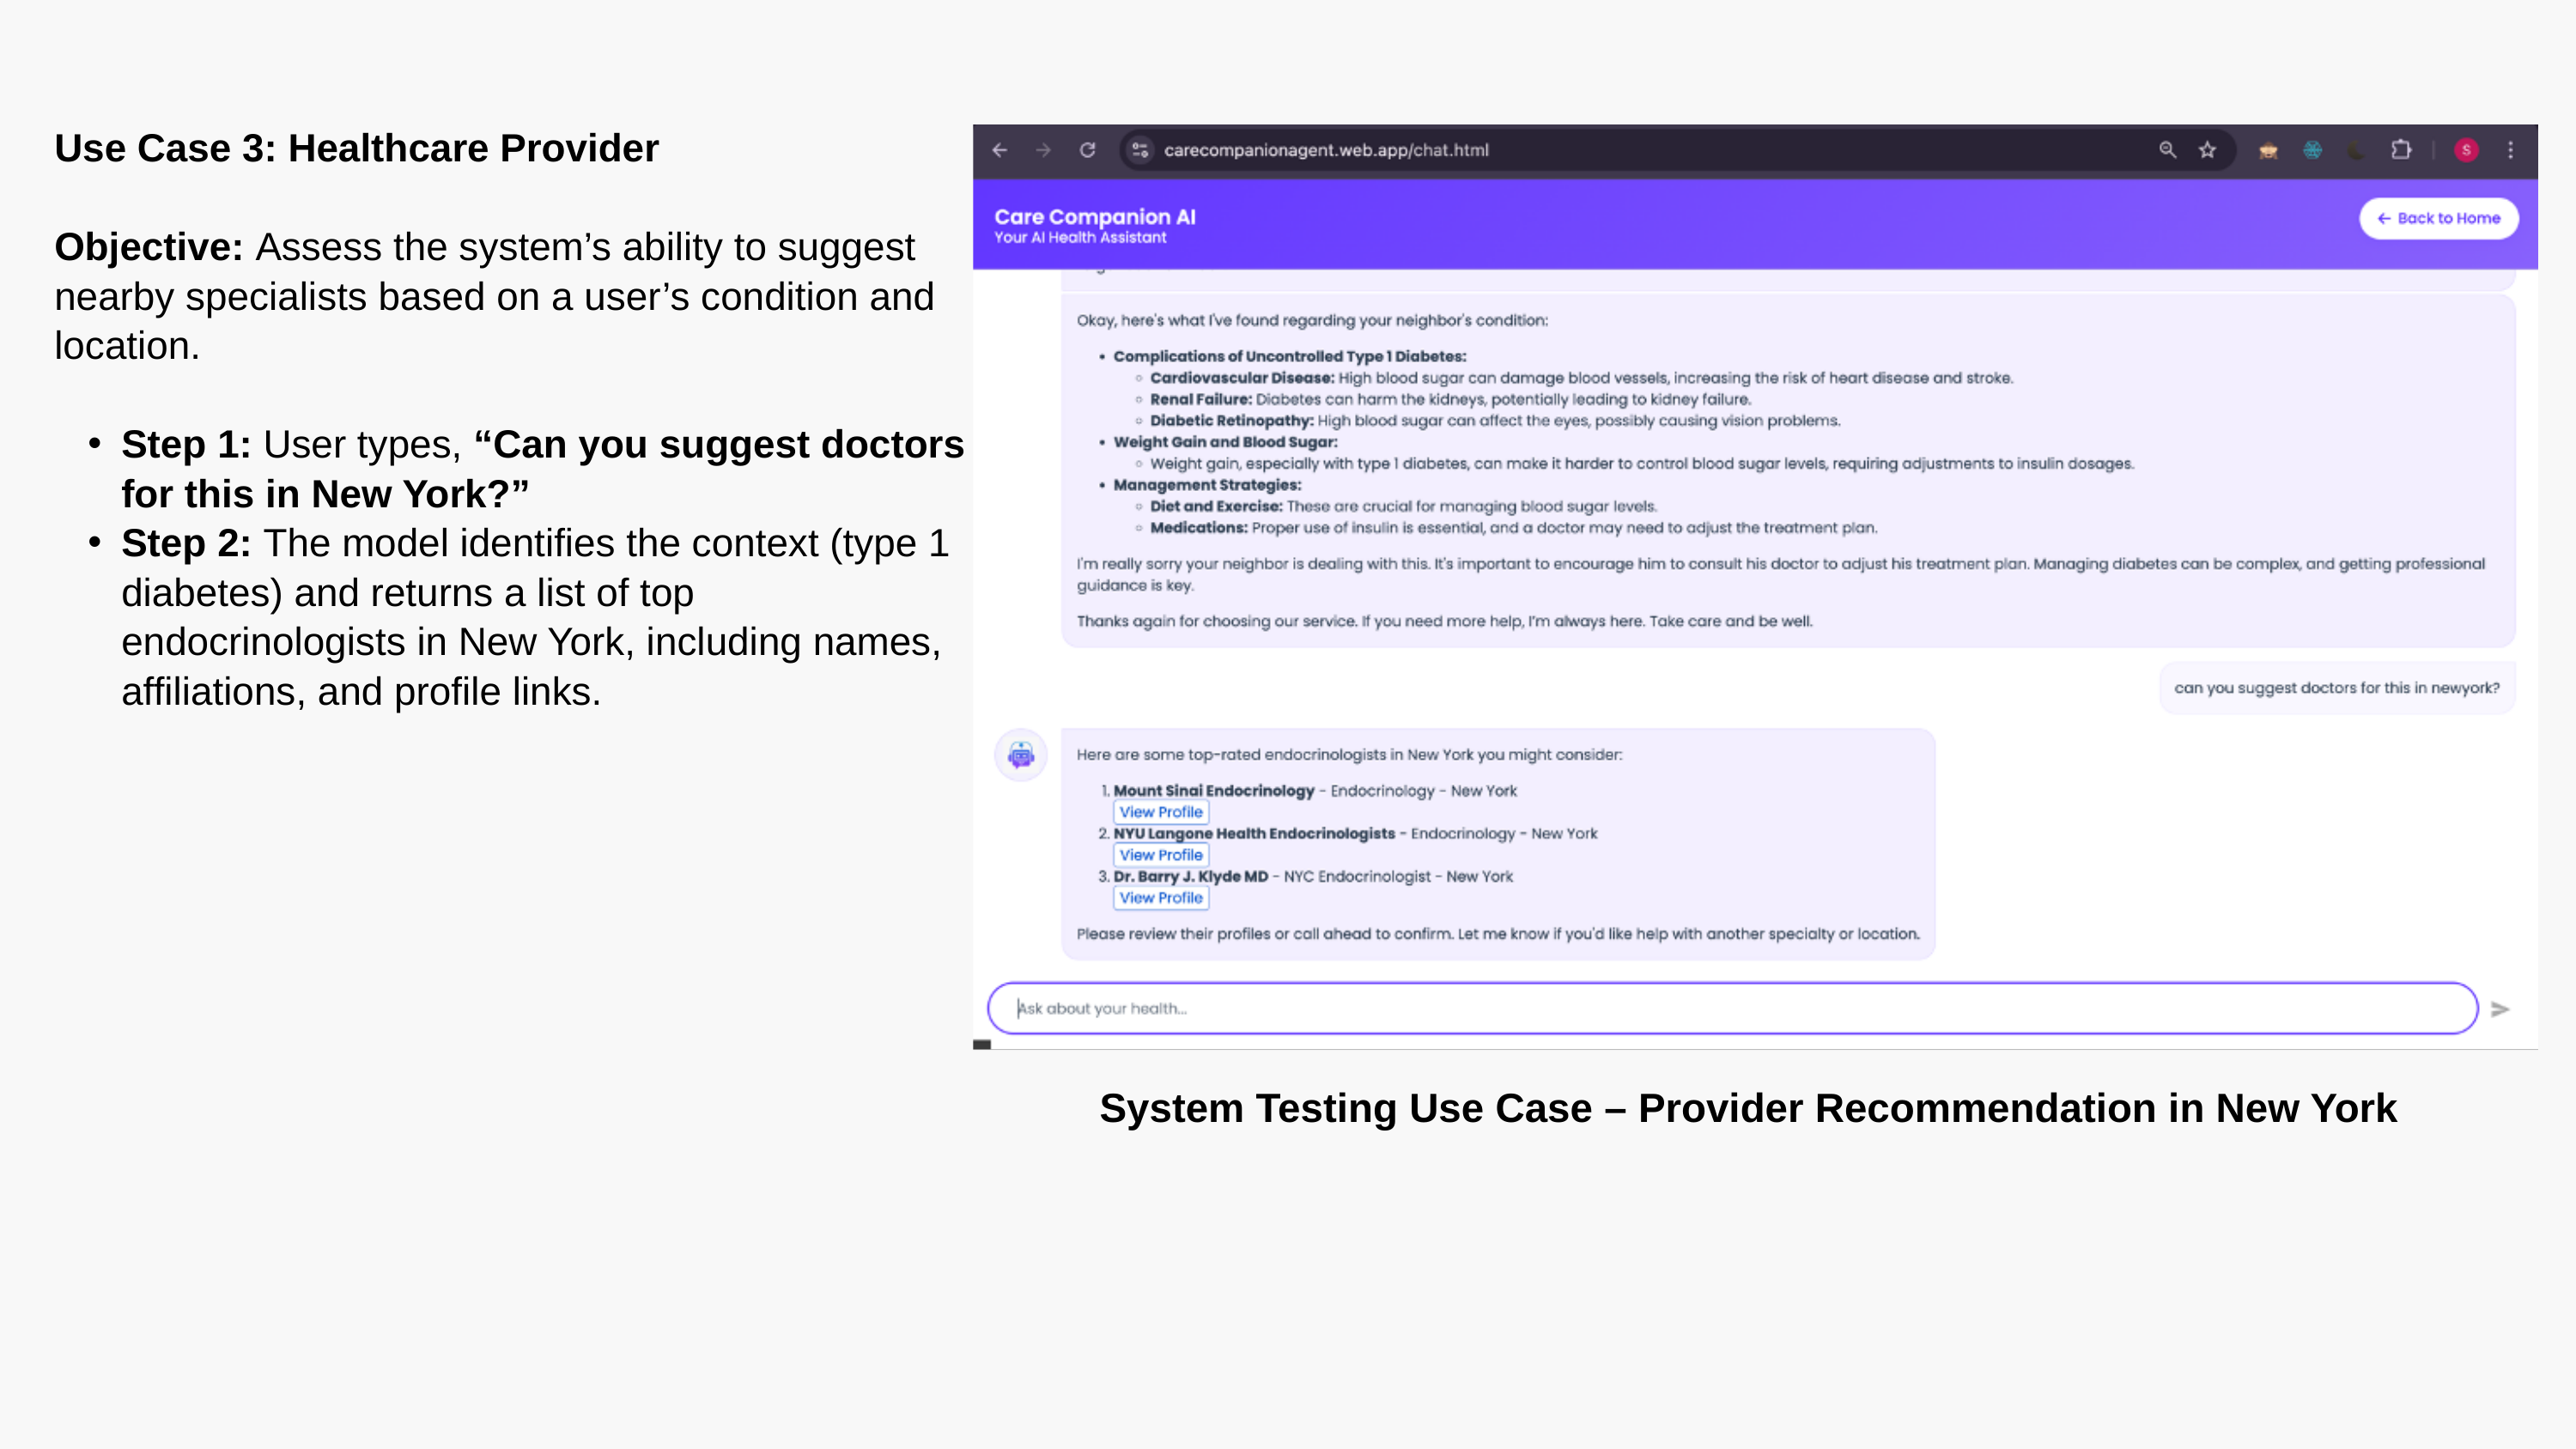

Use Case 3: Healthcare Provider

Objective: Assess the system’s ability to suggest nearby specialists based on a user’s condition and location.

Step 1: User types, “Can you suggest doctors for this in New York?”
Step 2: The model identifies the context (type 1 diabetes) and returns a list of top endocrinologists in New York, including names, affiliations, and profile links.

System Testing Use Case – Provider Recommendation in New York